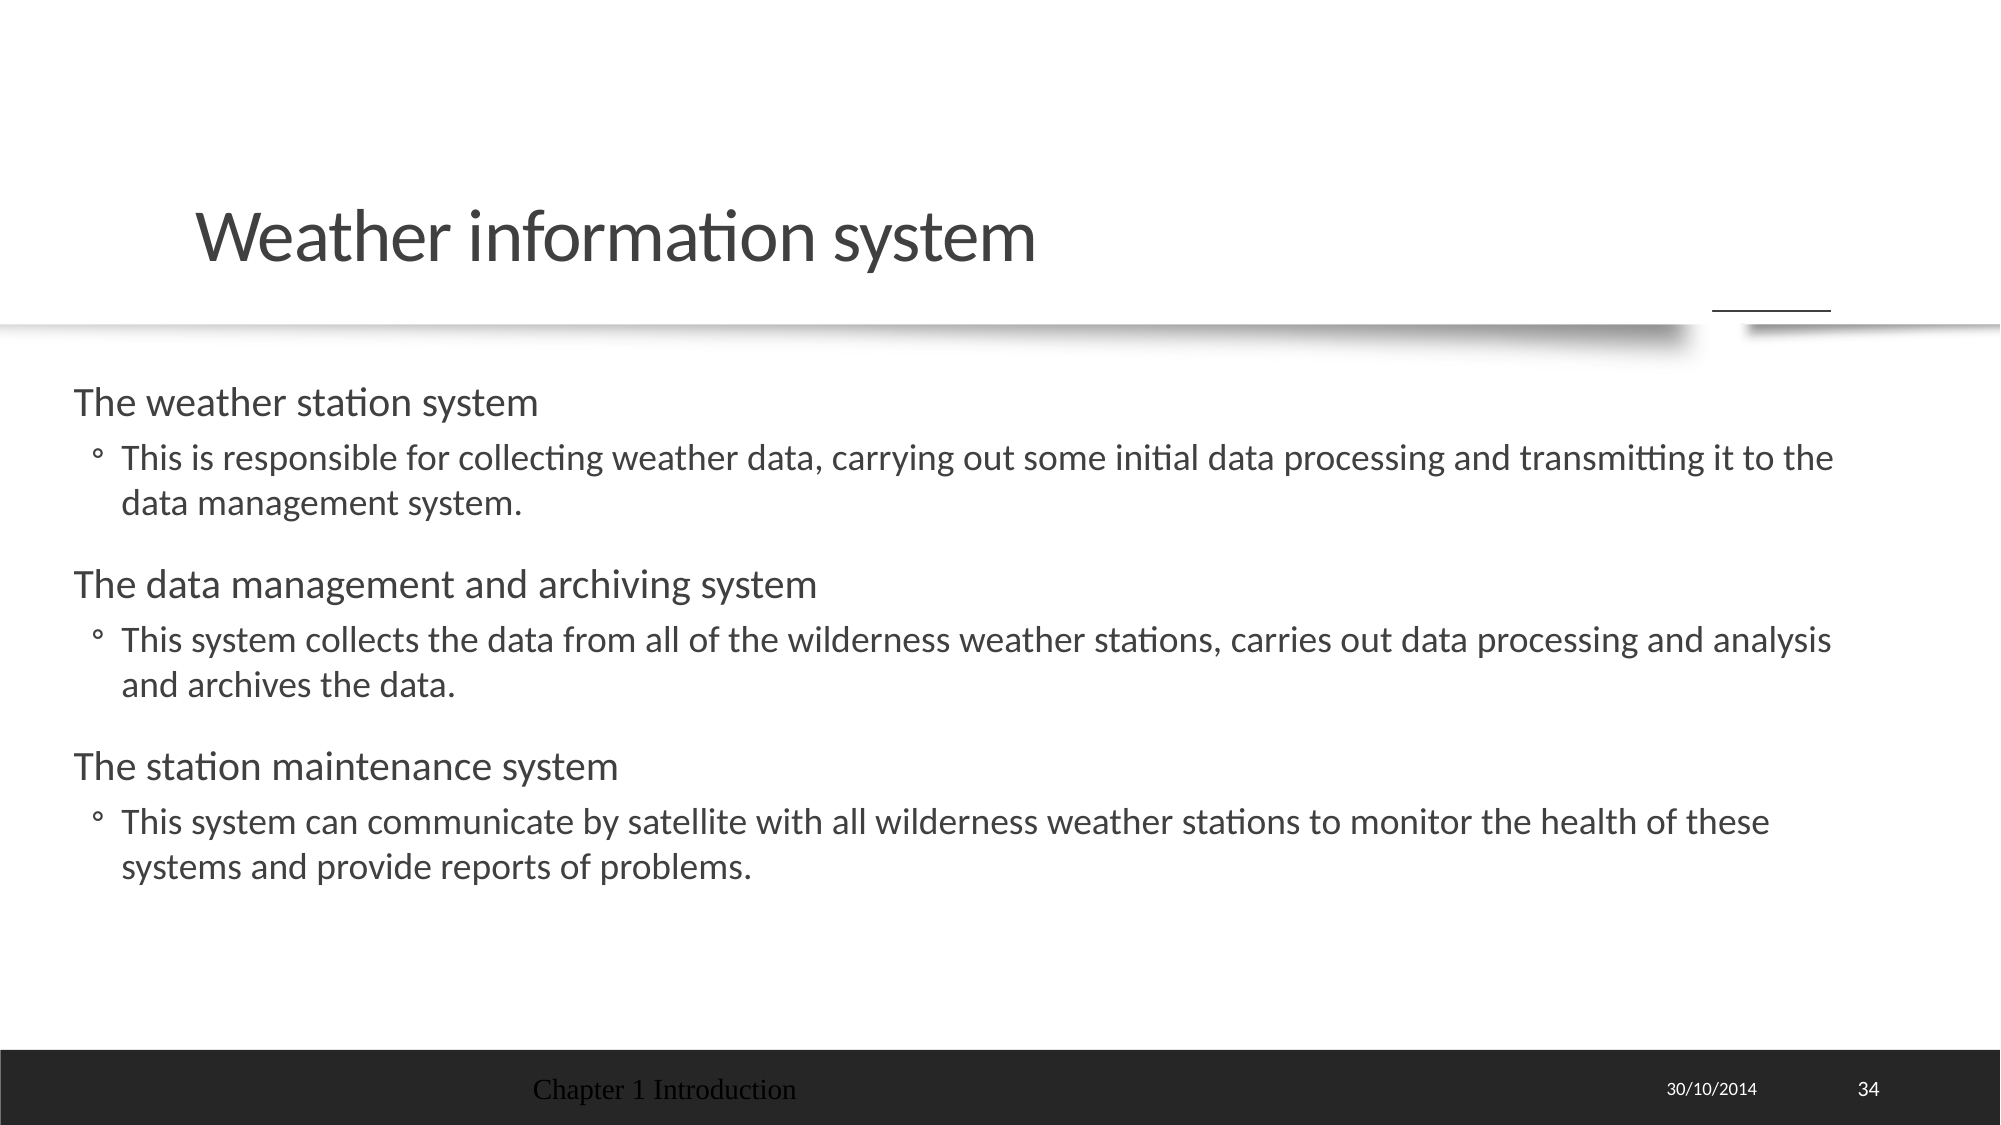

# Weather information system
The weather station system
This is responsible for collecting weather data, carrying out some initial data processing and transmitting it to the data management system.
The data management and archiving system
This system collects the data from all of the wilderness weather stations, carries out data processing and analysis and archives the data.
The station maintenance system
This system can communicate by satellite with all wilderness weather stations to monitor the health of these systems and provide reports of problems.
30/10/2014
Chapter 1 Introduction
34